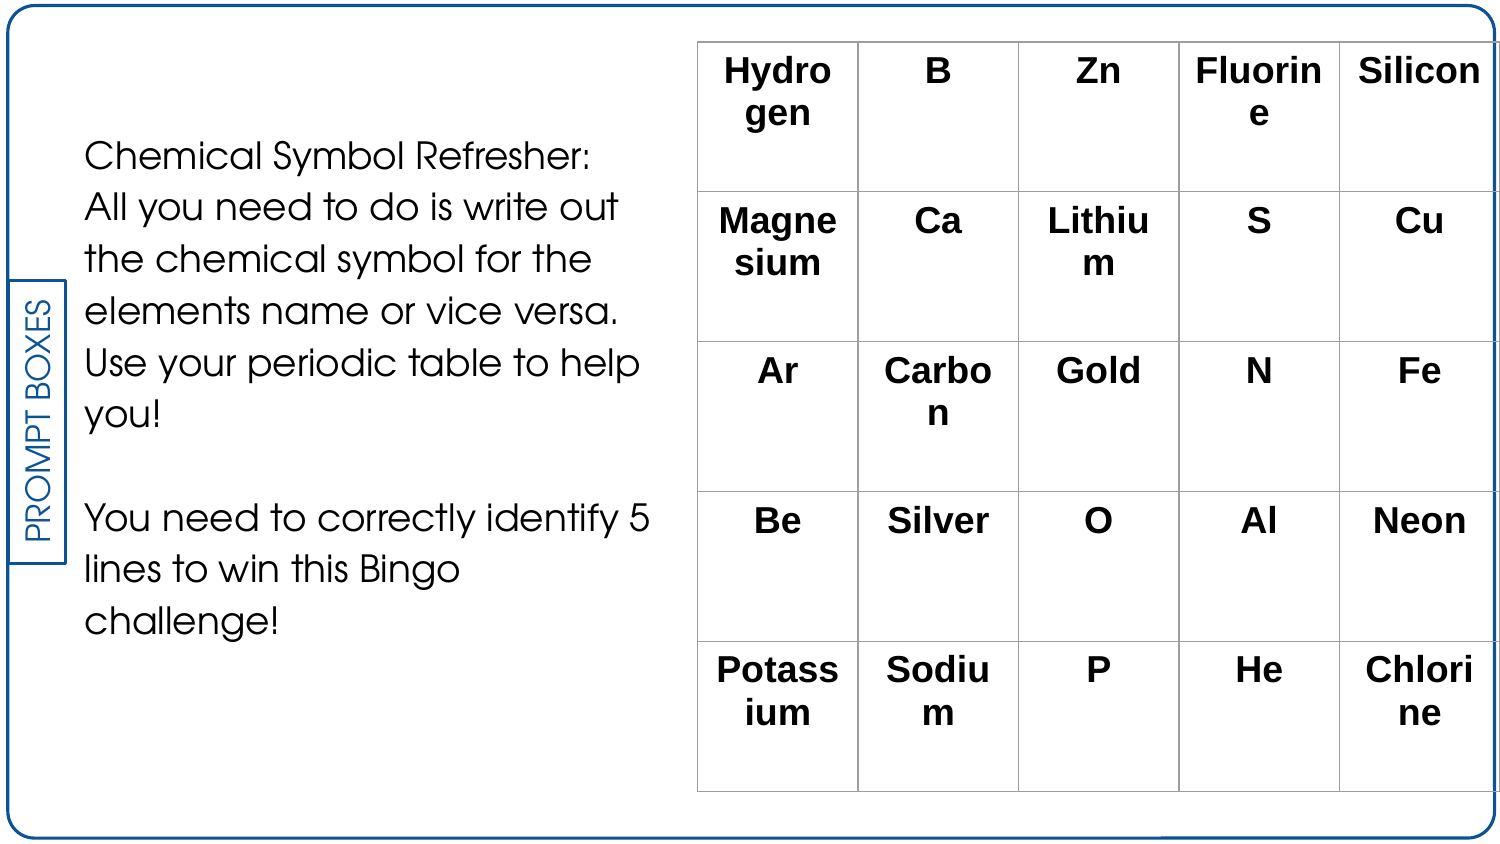

| Hydrogen | B | Zn | Fluorine | Silicon |
| --- | --- | --- | --- | --- |
| Magnesium | Ca | Lithium | S | Cu |
| Ar | Carbon | Gold | N | Fe |
| Be | Silver | O | Al | Neon |
| Potassium | Sodium | P | He | Chlorine |
Chemical Symbol Refresher:
All you need to do is write out the chemical symbol for the elements name or vice versa. Use your periodic table to help you!

You need to correctly identify 5 lines to win this Bingo challenge!